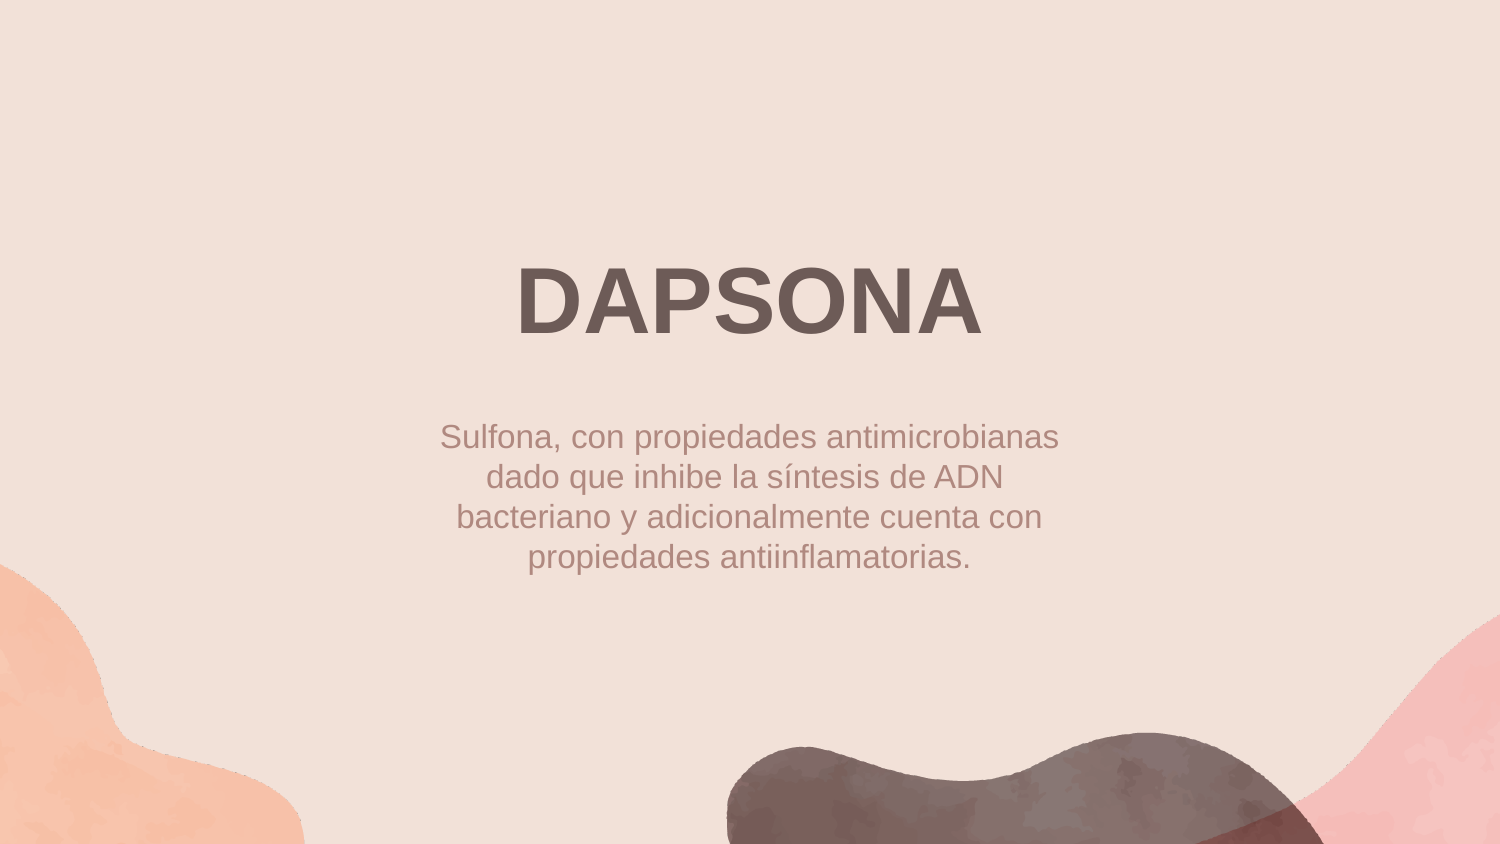

# DAPSONA
Sulfona, con propiedades antimicrobianas dado que inhibe la síntesis de ADN  bacteriano y adicionalmente cuenta con propiedades antiinflamatorias.